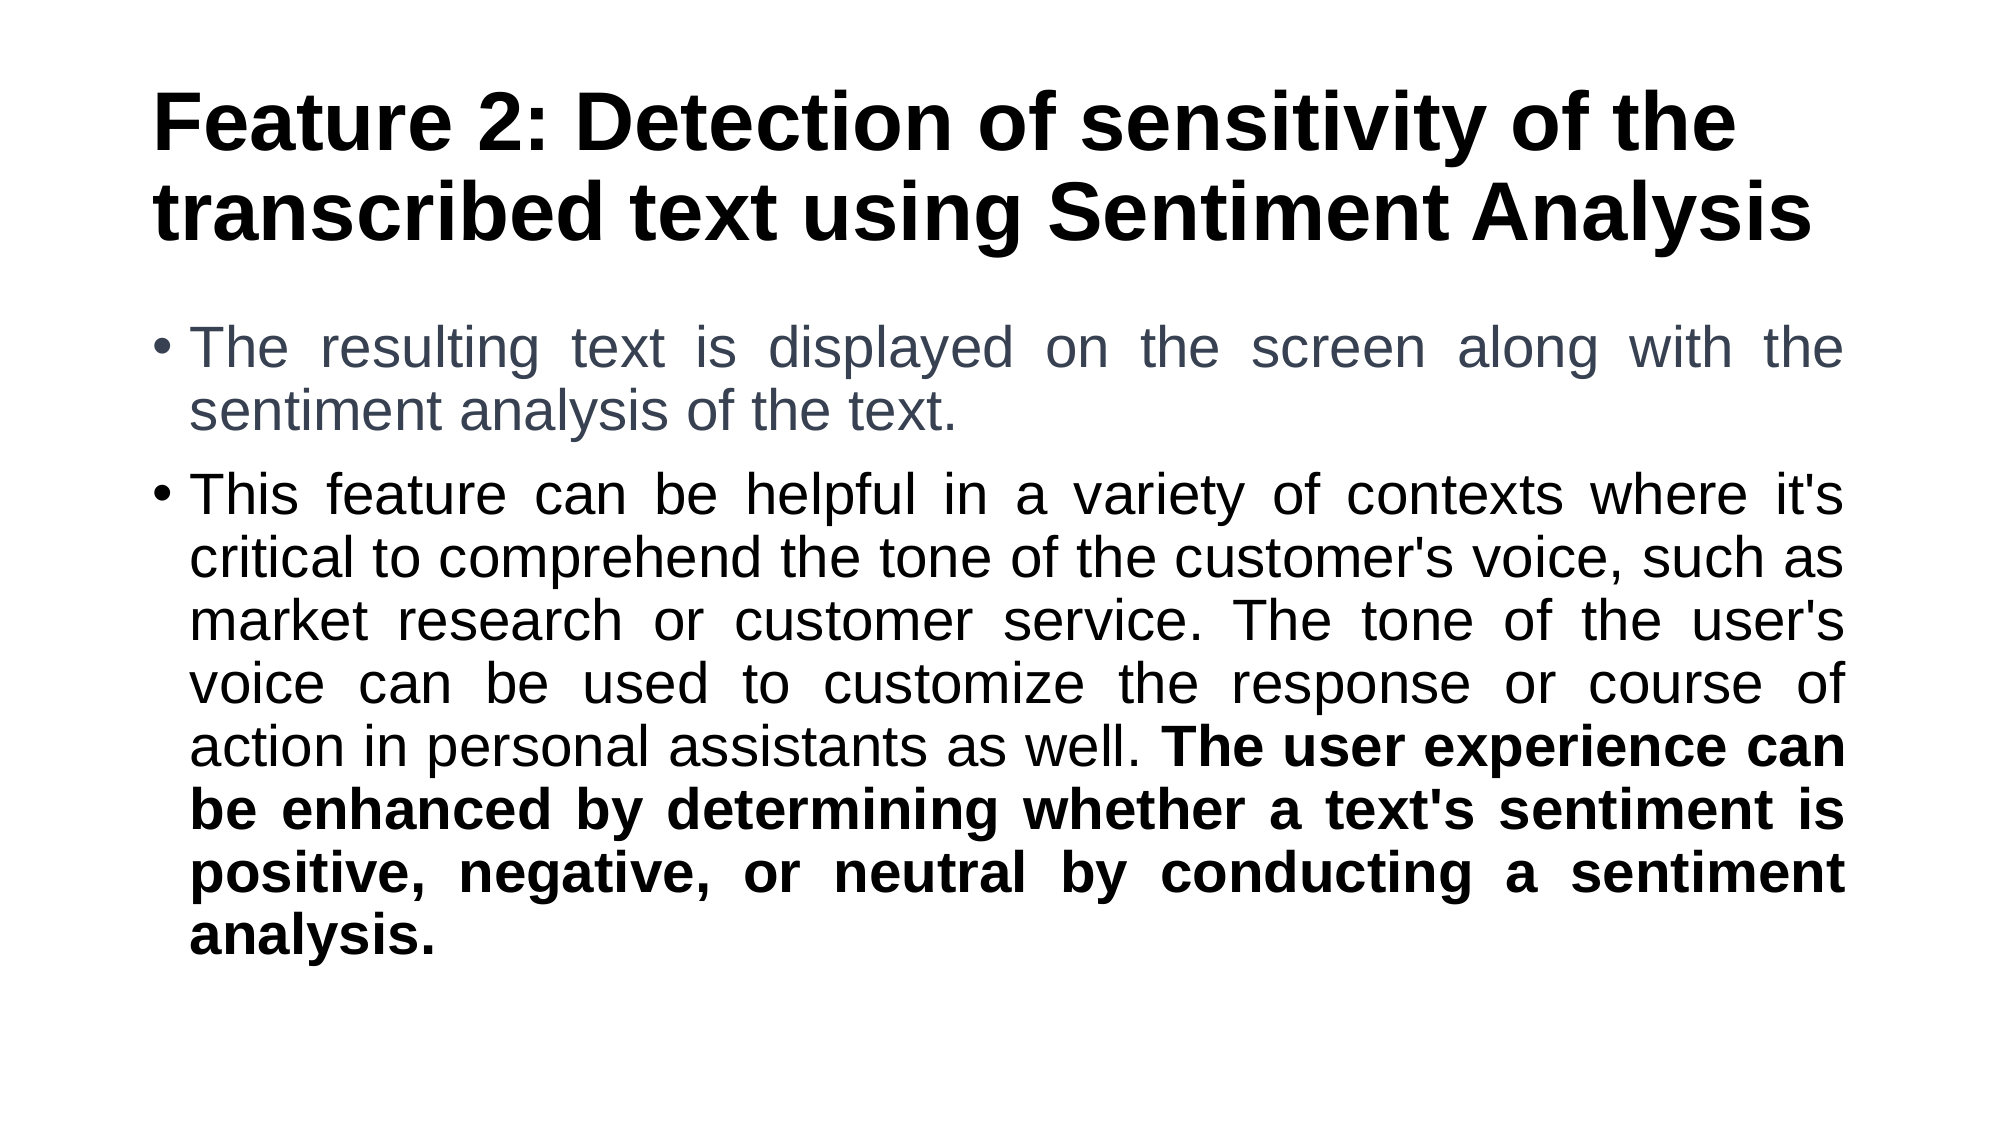

# Feature 2: Detection of sensitivity of the transcribed text using Sentiment Analysis
The resulting text is displayed on the screen along with the sentiment analysis of the text.
This feature can be helpful in a variety of contexts where it's critical to comprehend the tone of the customer's voice, such as market research or customer service. The tone of the user's voice can be used to customize the response or course of action in personal assistants as well. The user experience can be enhanced by determining whether a text's sentiment is positive, negative, or neutral by conducting a sentiment analysis.